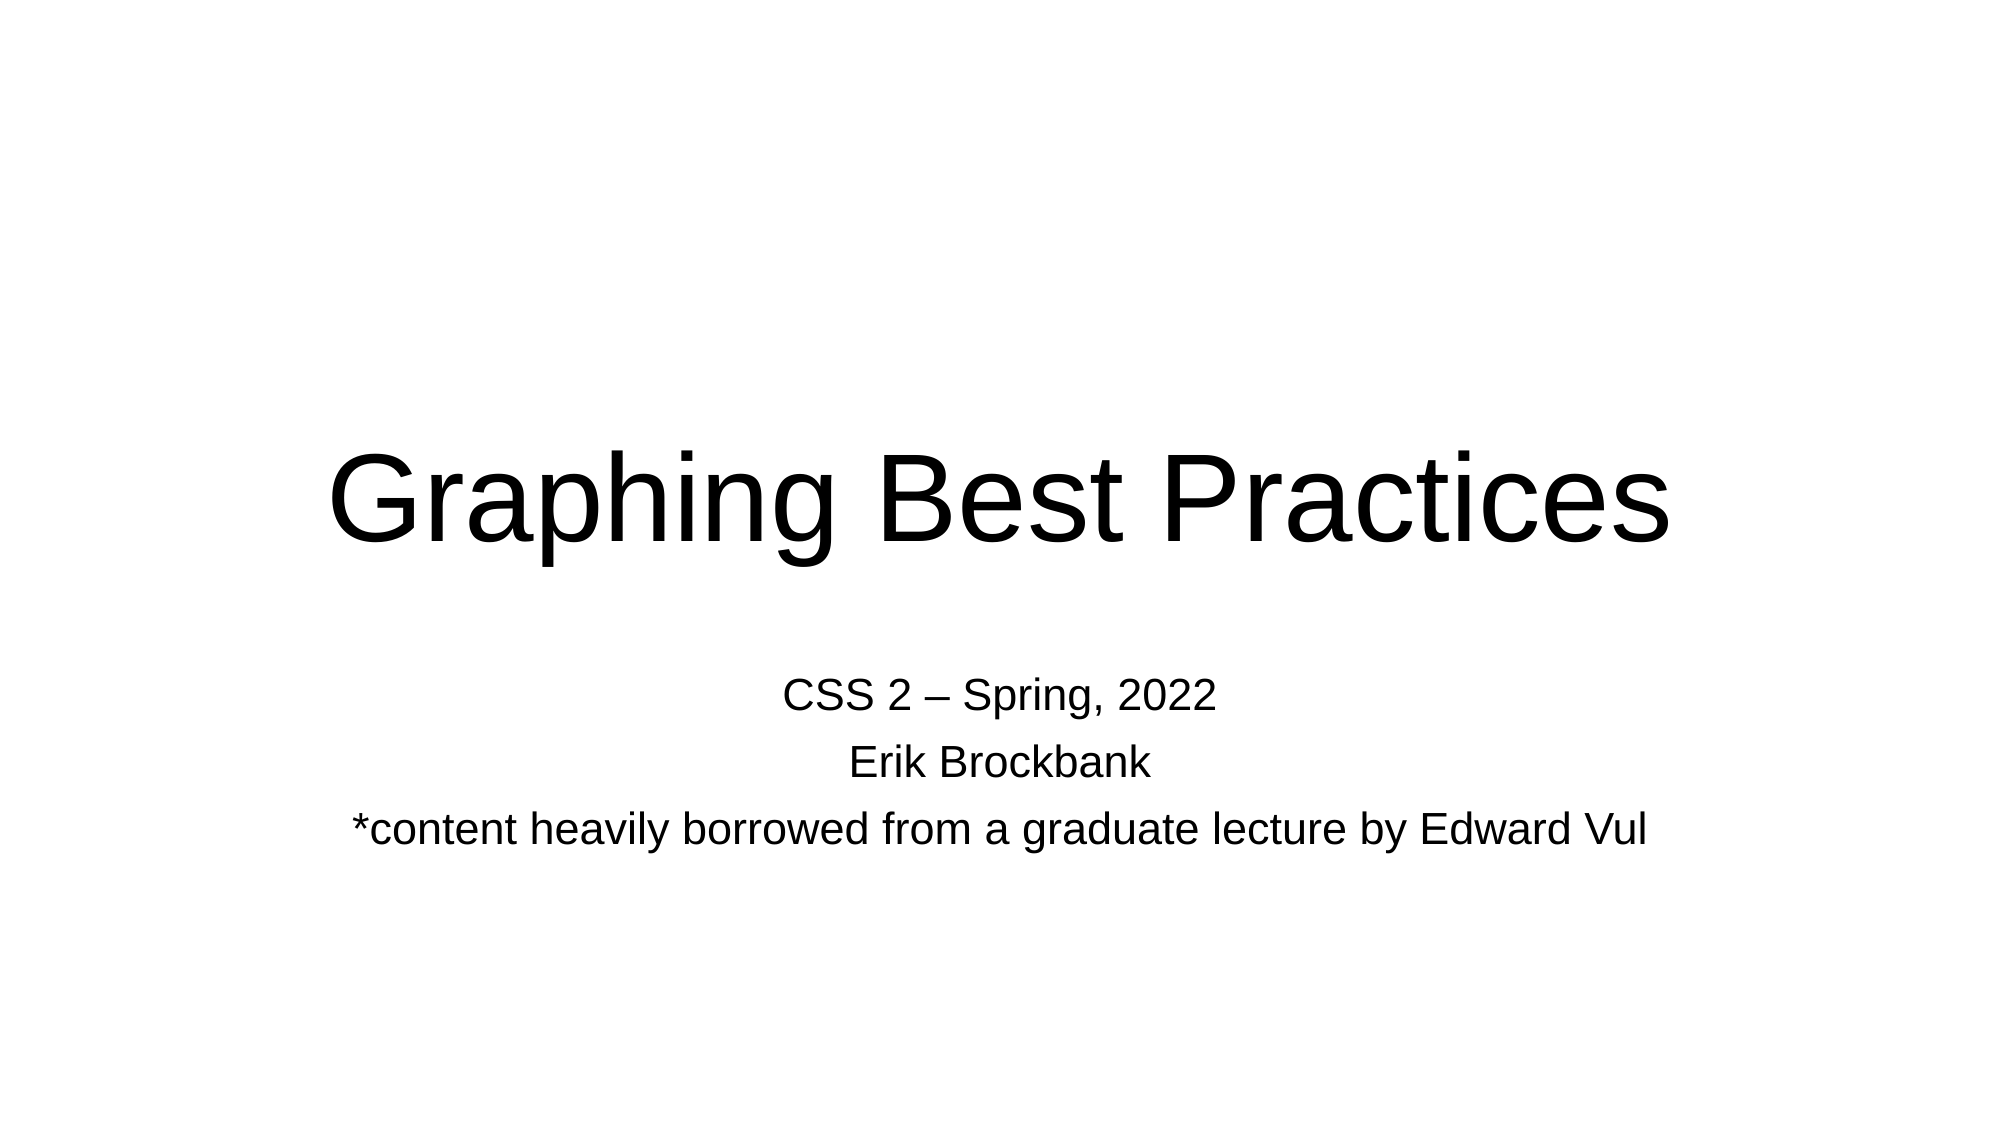

# Graphing Best Practices

CSS 2 – Spring, 2022
Erik Brockbank
*content heavily borrowed from a graduate lecture by Edward Vul